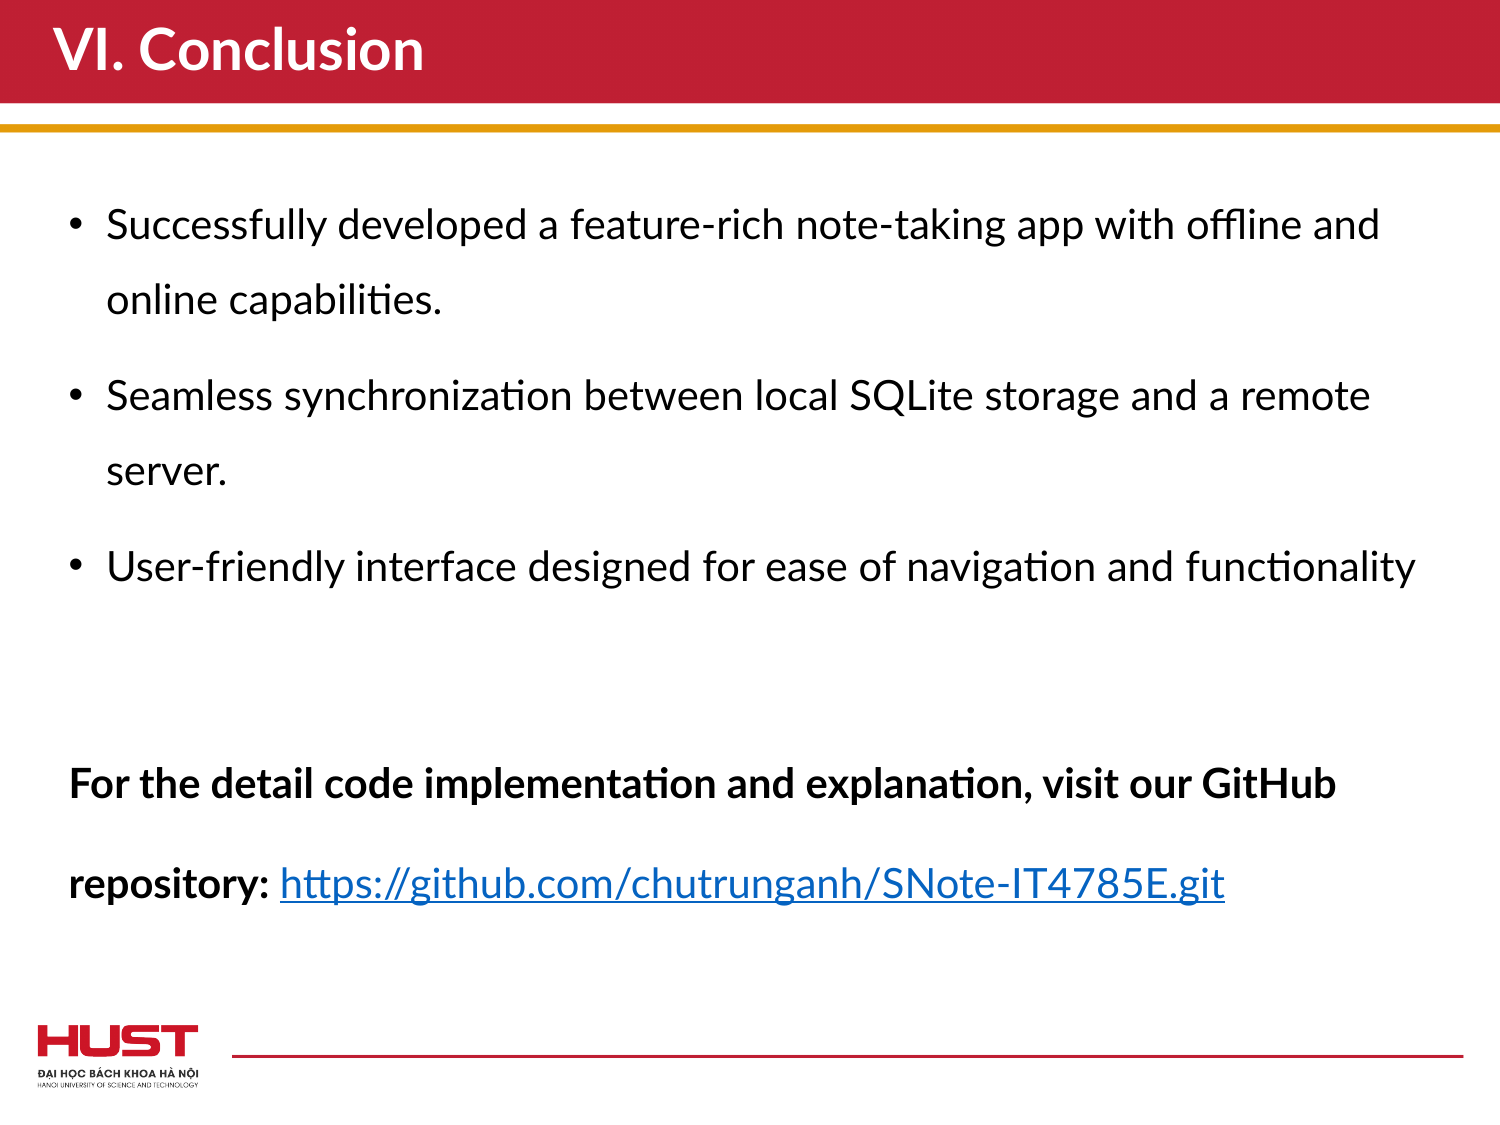

# VI. Conclusion
Successfully developed a feature-rich note-taking app with offline and online capabilities.
Seamless synchronization between local SQLite storage and a remote server.
User-friendly interface designed for ease of navigation and functionality

For the detail code implementation and explanation, visit our GitHub repository: https://github.com/chutrunganh/SNote-IT4785E.git